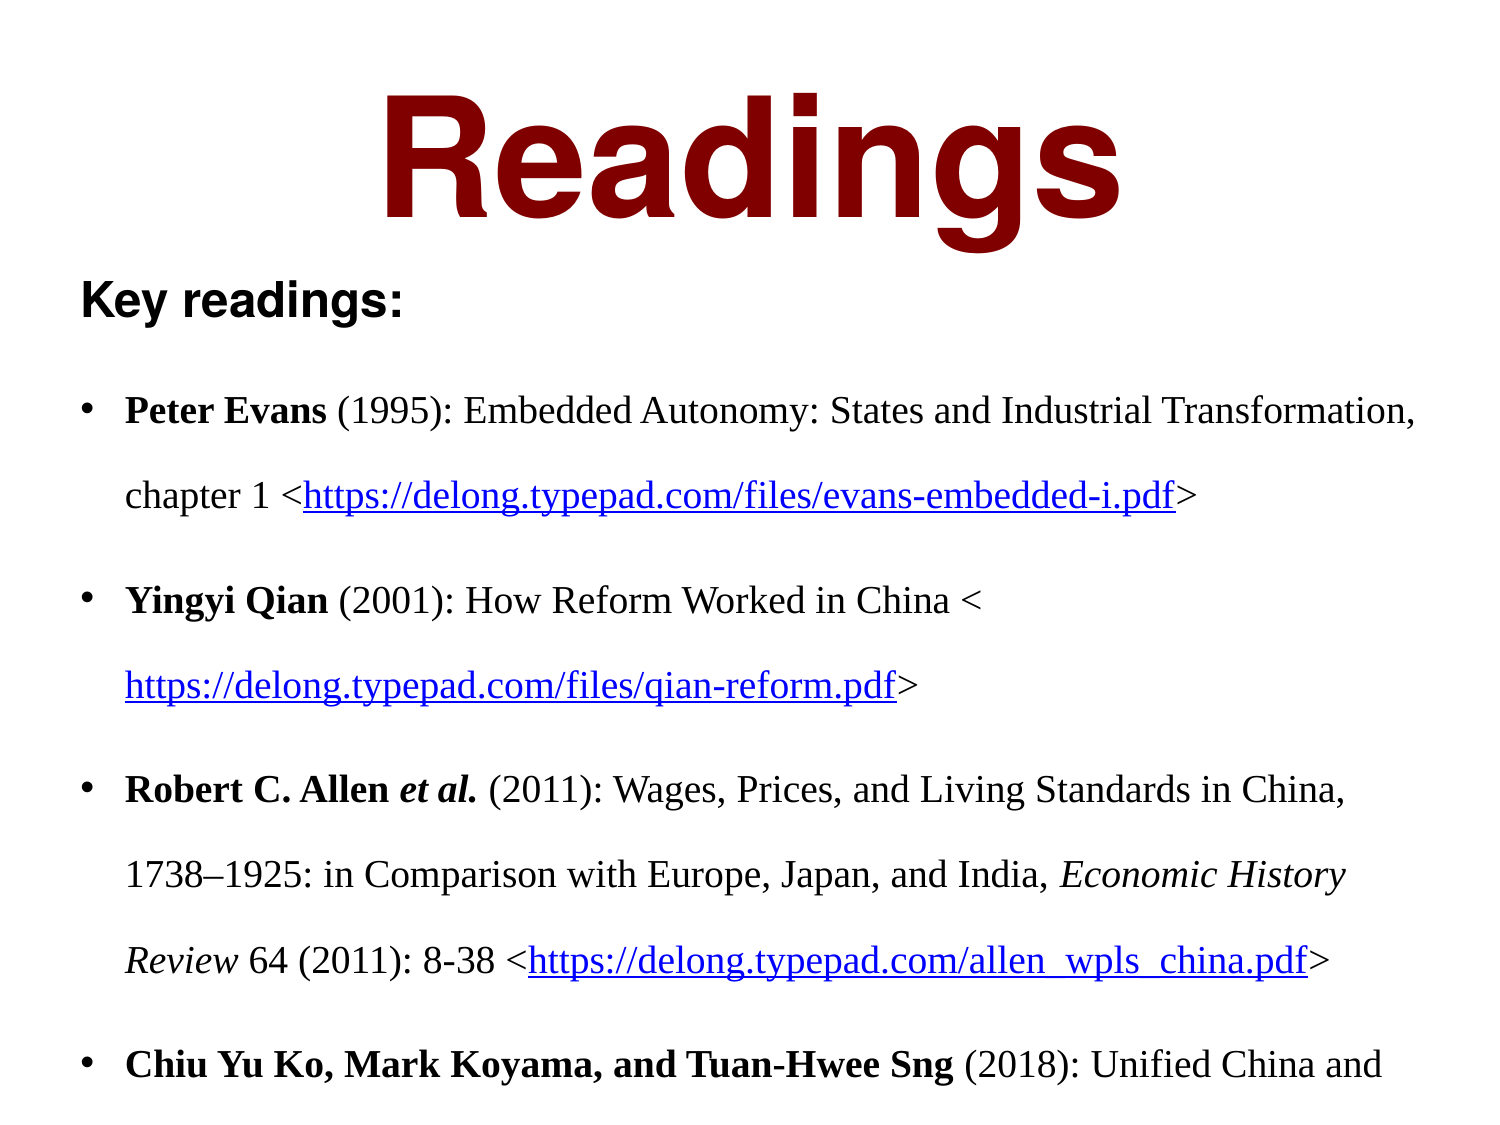

Readings
Key readings:
Peter Evans (1995): Embedded Autonomy: States and Industrial Transformation, chapter 1 <https://delong.typepad.com/files/evans-embedded-i.pdf>
Yingyi Qian (2001): How Reform Worked in China <https://delong.typepad.com/files/qian-reform.pdf>
Robert C. Allen et al. (2011): Wages, Prices, and Living Standards in China, 1738–1925: in Comparison with Europe, Japan, and India, Economic History Review 64 (2011): 8-38 <https://delong.typepad.com/allen_wpls_china.pdf>
Chiu Yu Ko, Mark Koyama, and Tuan‐Hwee Sng (2018): Unified China and Divided Europe, International Economic Review 59,1 (2018): 285-327 <https://delong.typepad.com/unified-china.pdf>
Tuan-Hwee Sng and Chiaki Moriguchi (2014): Asia’s Little Divergence: State Capacity in China and Japan before 1850, Journal of Economic Growth 19,4 (2014): 439-470 <https://delong.typepad.com/asia-divergence.pdf>